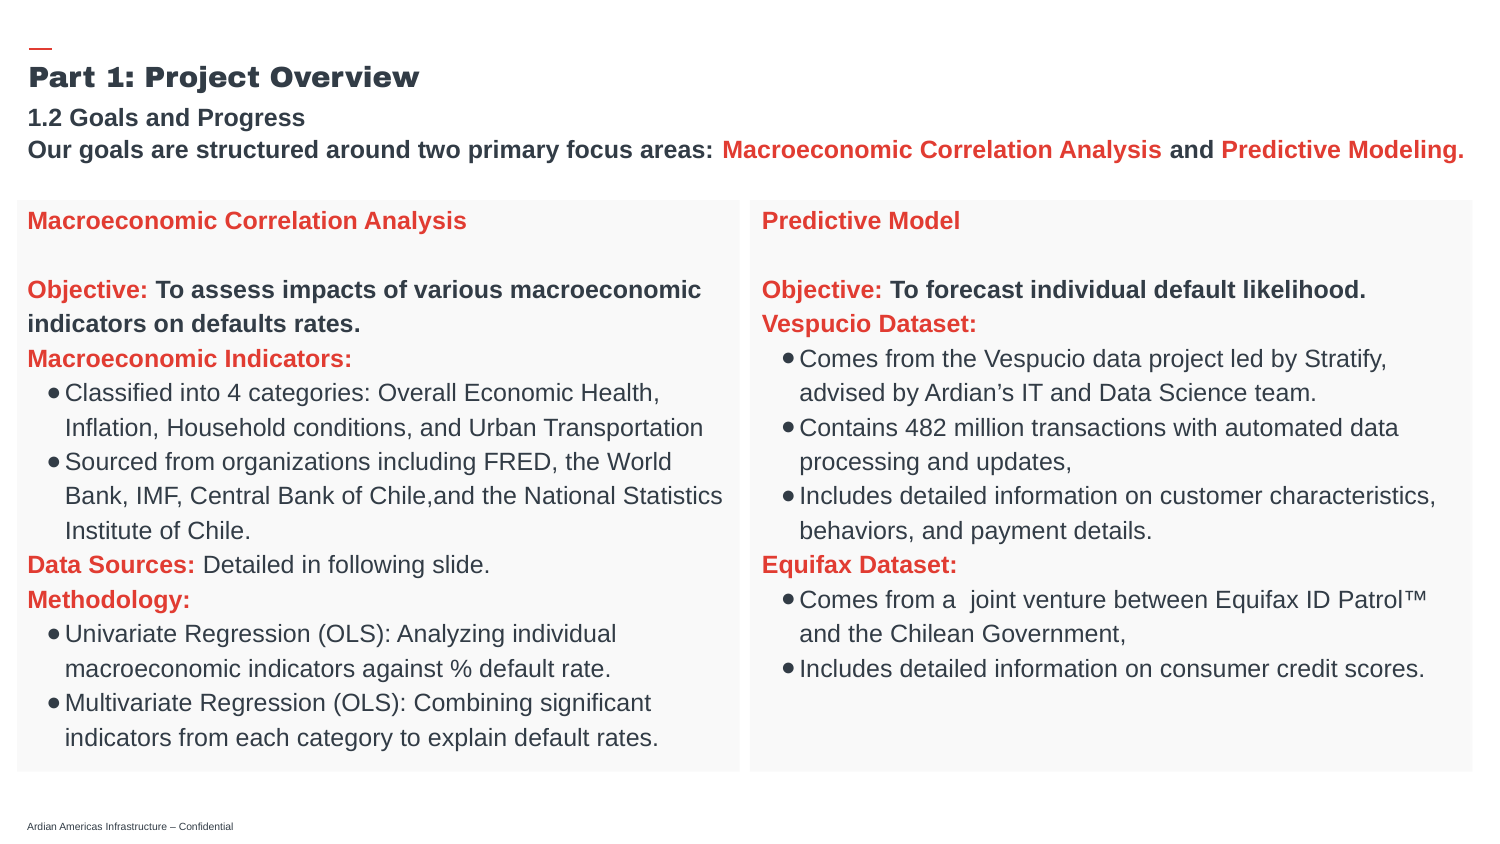

# Part 1: Project Overview
1.2 Goals and Progress
Our goals are structured around two primary focus areas: Macroeconomic Correlation Analysis and Predictive Modeling.

Macroeconomic Correlation Analysis

Objective: To assess impacts of various macroeconomic indicators on defaults rates.
Macroeconomic Indicators:
Classified into 4 categories: Overall Economic Health, Inflation, Household conditions, and Urban Transportation
Sourced from organizations including FRED, the World Bank, IMF, Central Bank of Chile,and the National Statistics Institute of Chile.
Data Sources: Detailed in following slide.
Methodology:
Univariate Regression (OLS): Analyzing individual macroeconomic indicators against % default rate.
Multivariate Regression (OLS): Combining significant indicators from each category to explain default rates.

Predictive Model

Objective: To forecast individual default likelihood.
Vespucio Dataset:
Comes from the Vespucio data project led by Stratify, advised by Ardian’s IT and Data Science team.
Contains 482 million transactions with automated data processing and updates,
Includes detailed information on customer characteristics, behaviors, and payment details.
Equifax Dataset:
Comes from a  joint venture between Equifax ID Patrol™ and the Chilean Government,
Includes detailed information on consumer credit scores.